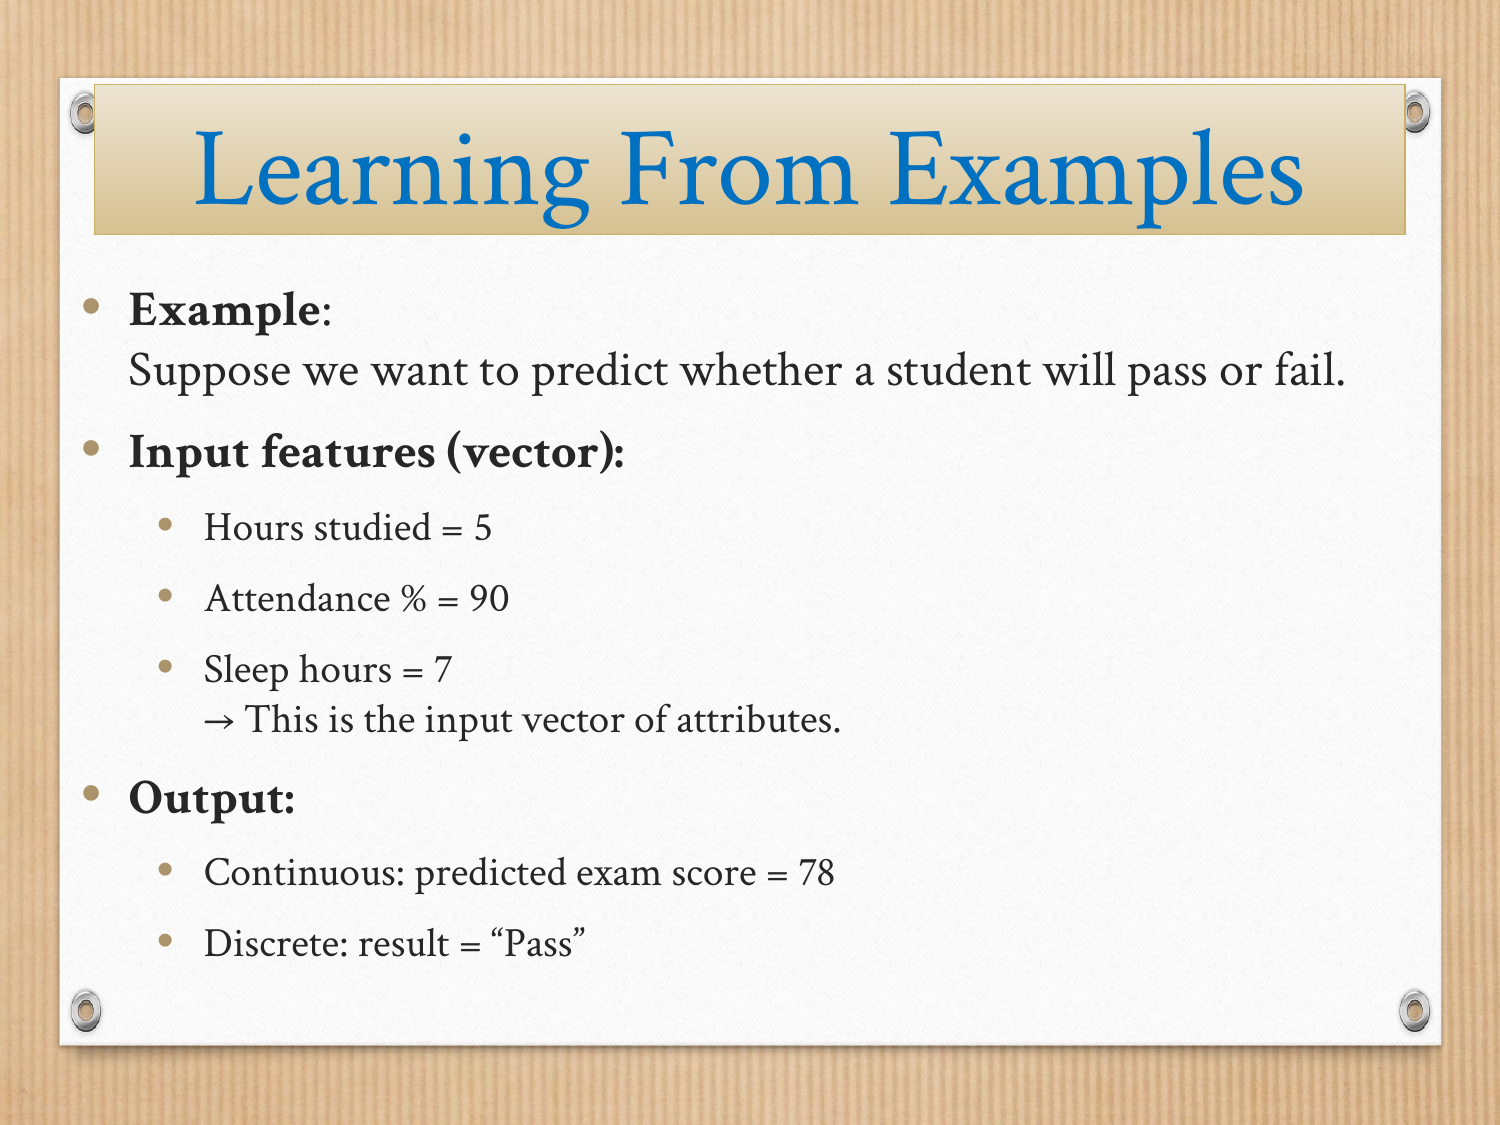

# Learning From Examples
Example:
Suppose we want to predict whether a student will pass or fail.
Input features (vector):
Hours studied = 5
Attendance % = 90
Sleep hours = 7
→ This is the input vector of attributes.
Output:
Continuous: predicted exam score = 78
Discrete: result = “Pass”